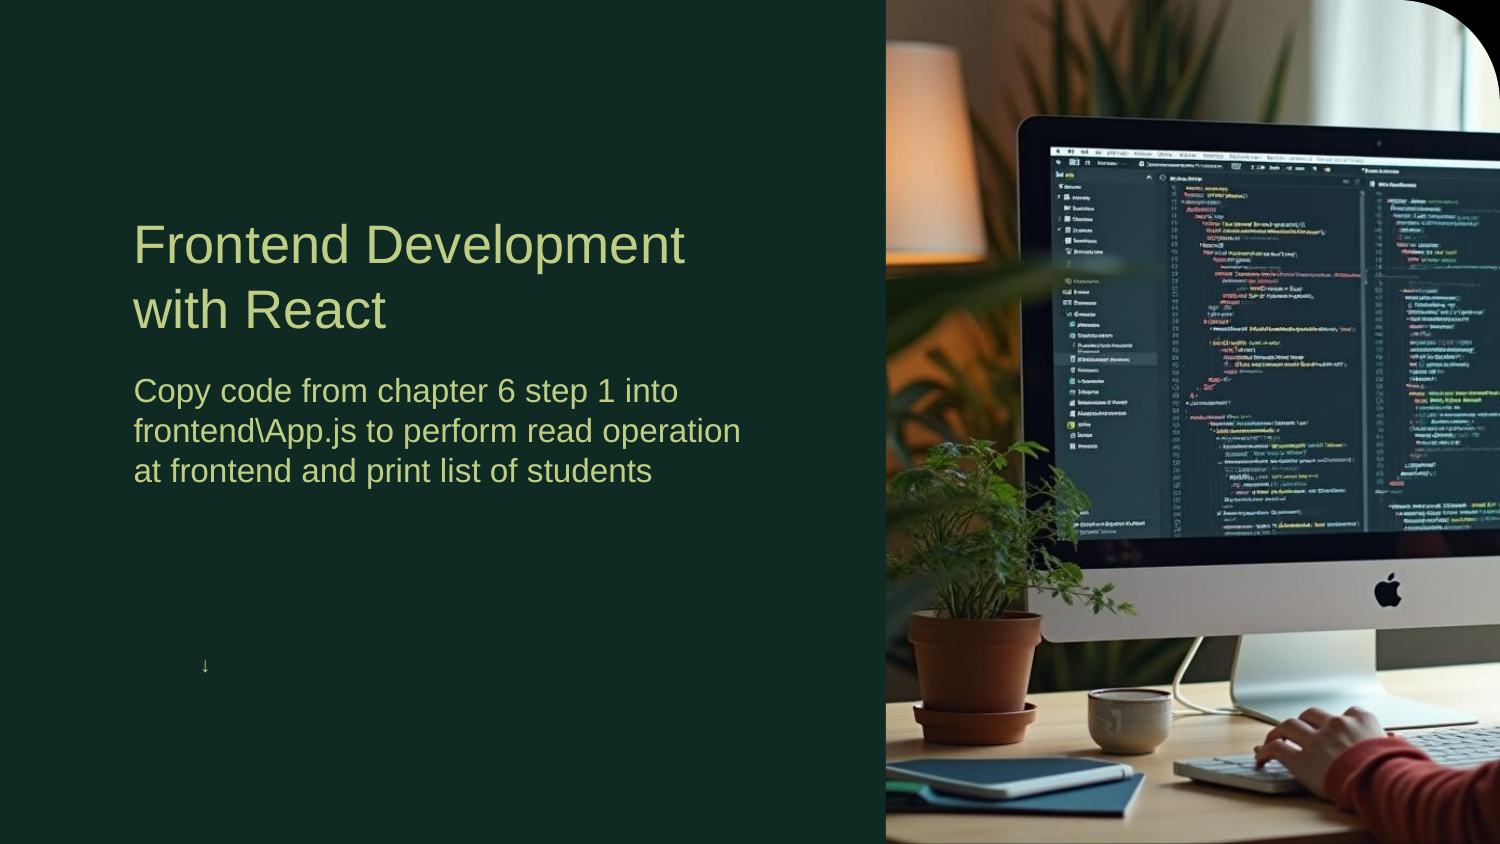

# Frontend Development with React
Copy code from chapter 6 step 1 into frontend\App.js to perform read operation at frontend and print list of students
↓